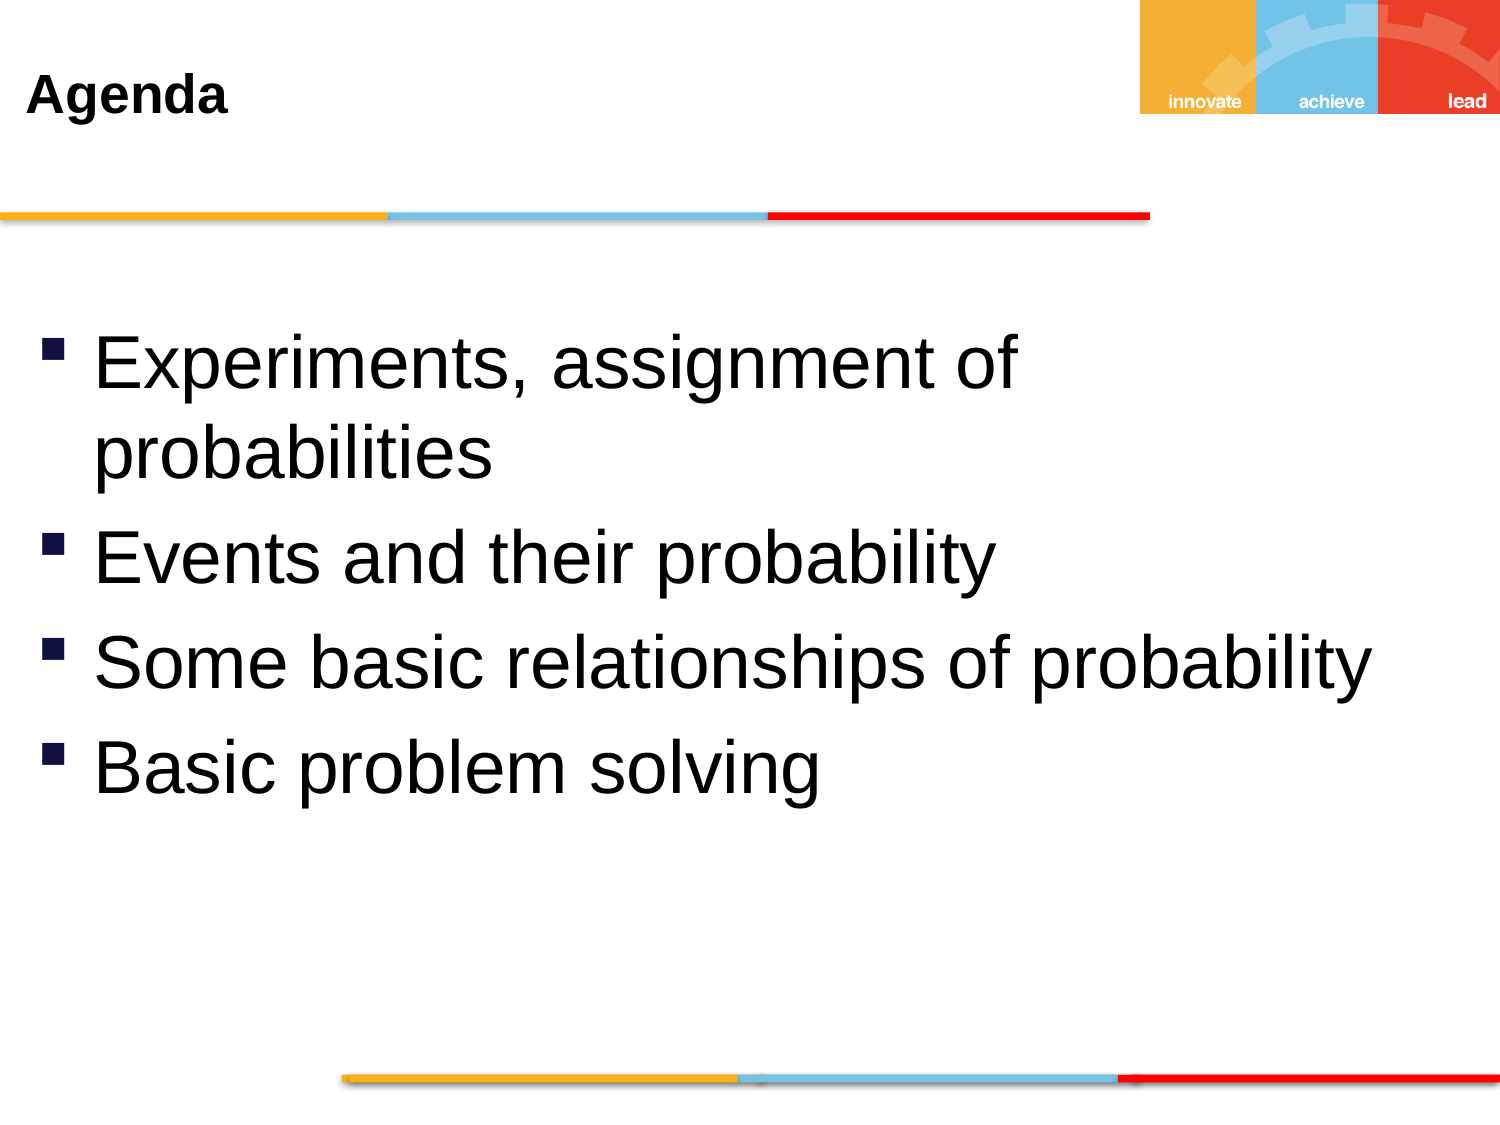

Agenda

Experiments, assignment of  probabilities
Events and their probability
Some basic relationships of probability
Basic problem solving